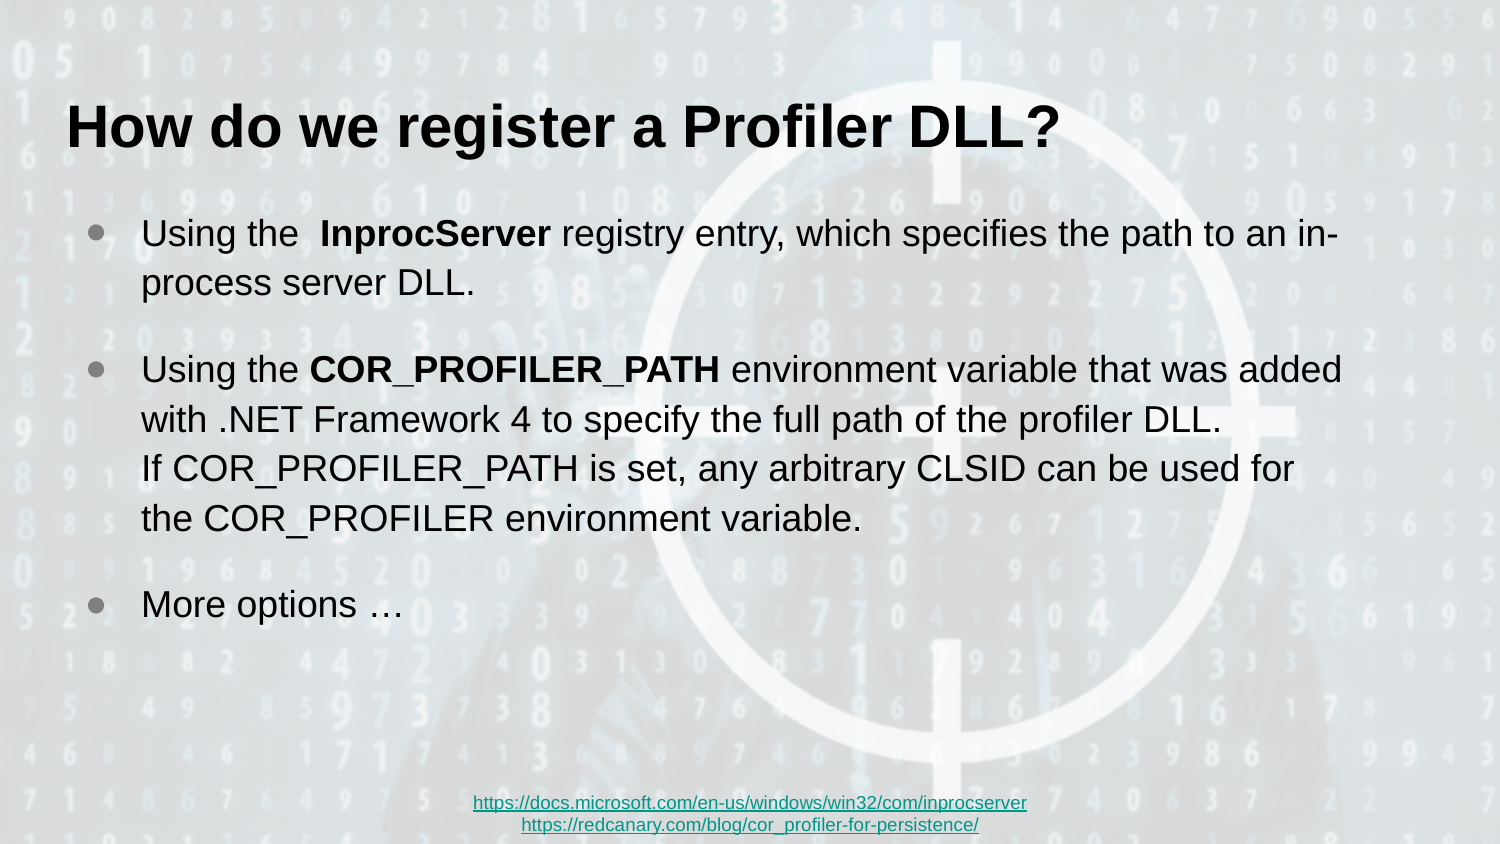

# How do we register a Profiler DLL?
Using the  InprocServer registry entry, which specifies the path to an in-process server DLL.
Using the COR_PROFILER_PATH environment variable that was added with .NET Framework 4 to specify the full path of the profiler DLL. If COR_PROFILER_PATH is set, any arbitrary CLSID can be used for the COR_PROFILER environment variable.
More options …
https://docs.microsoft.com/en-us/windows/win32/com/inprocserver
https://redcanary.com/blog/cor_profiler-for-persistence/